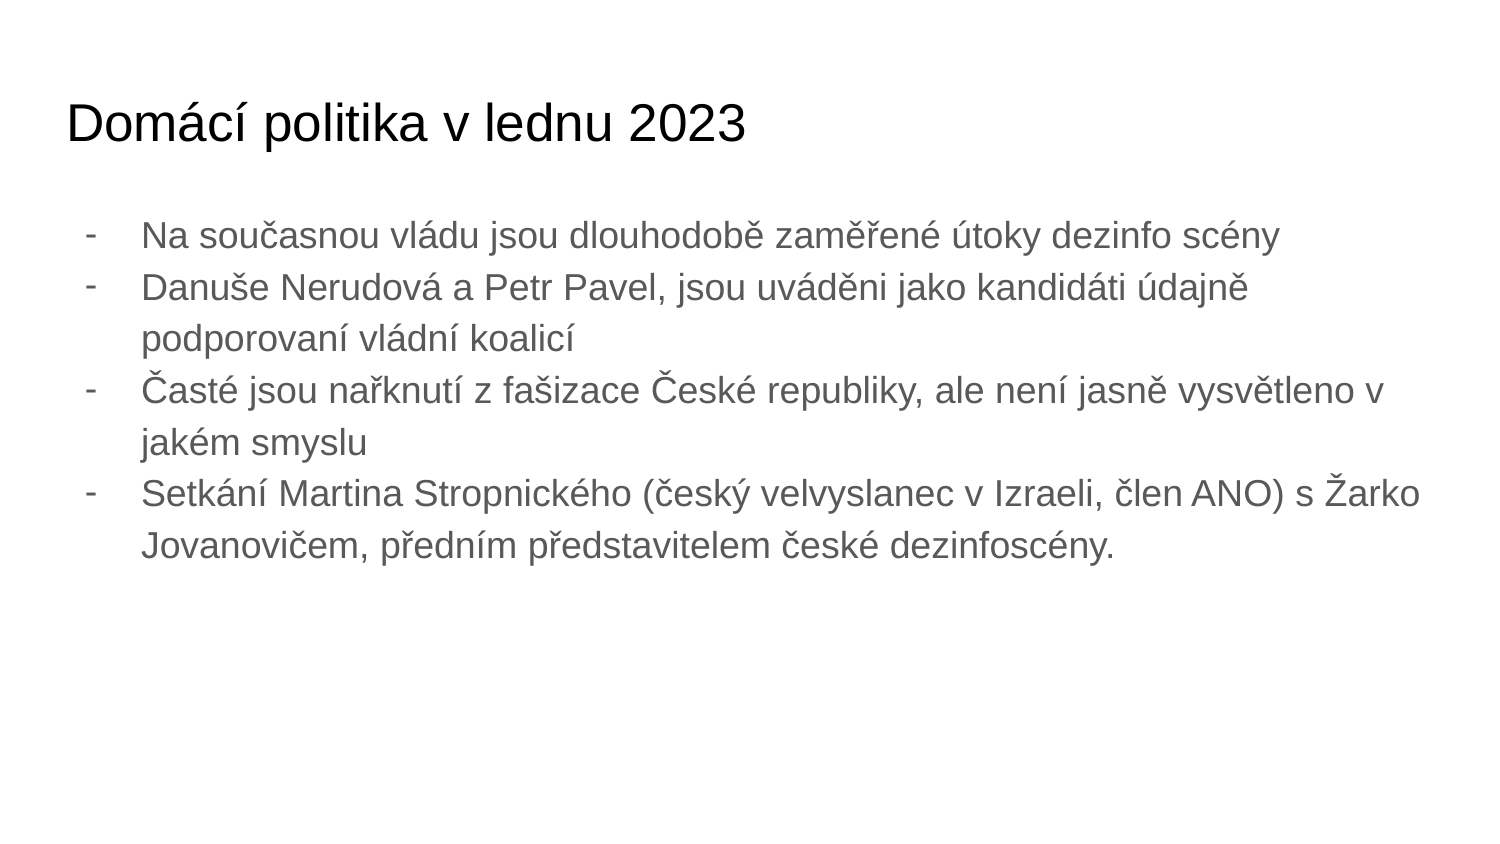

# Domácí politika v lednu 2023
Na současnou vládu jsou dlouhodobě zaměřené útoky dezinfo scény
Danuše Nerudová a Petr Pavel, jsou uváděni jako kandidáti údajně podporovaní vládní koalicí
Časté jsou nařknutí z fašizace České republiky, ale není jasně vysvětleno v jakém smyslu
Setkání Martina Stropnického (český velvyslanec v Izraeli, člen ANO) s Žarko Jovanovičem, předním představitelem české dezinfoscény.